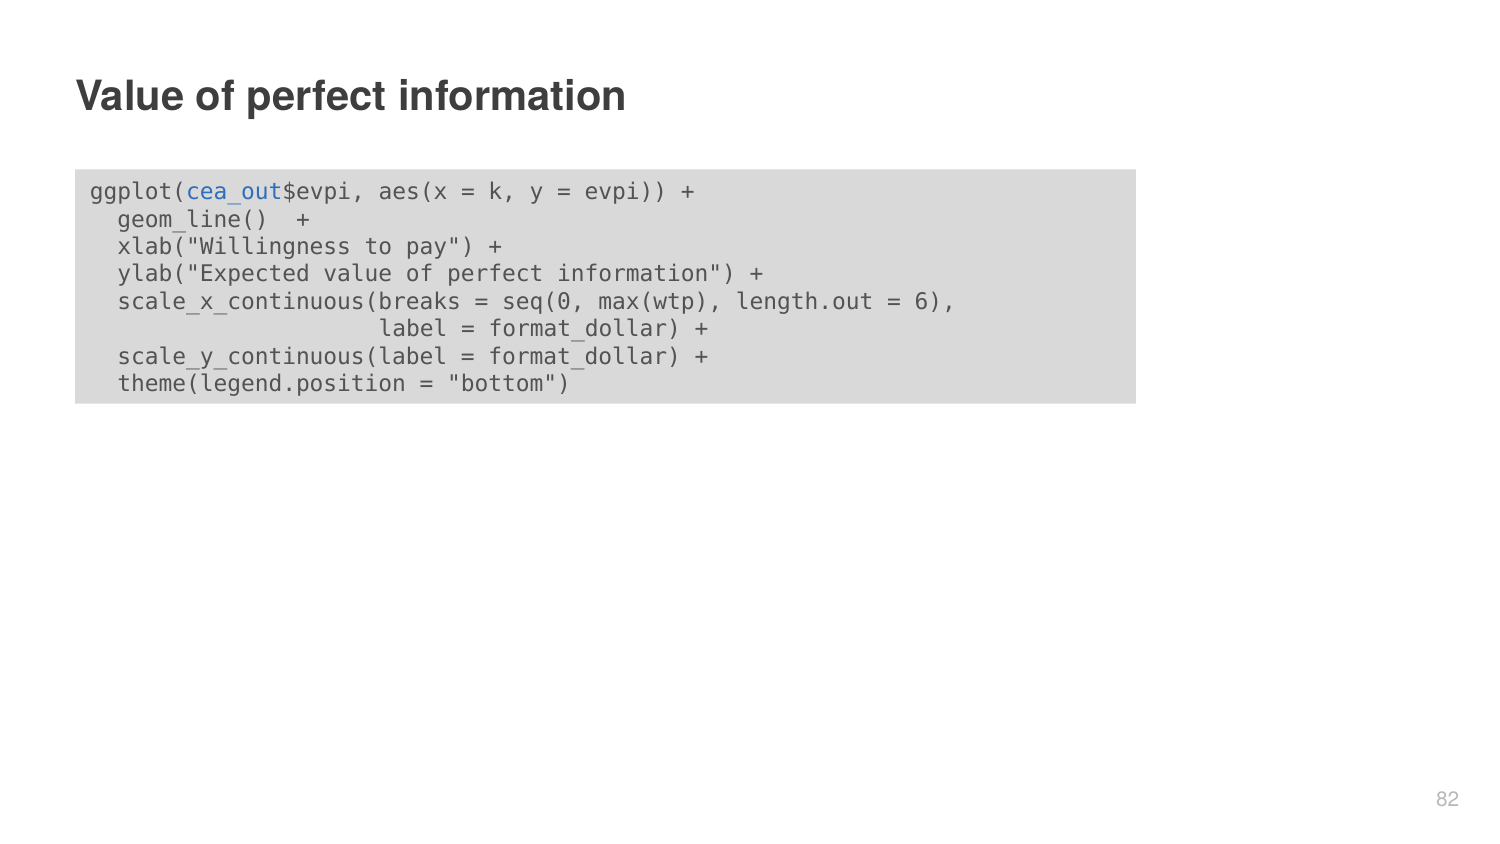

# Value of perfect information
ggplot(cea_out$evpi, aes(x = k, y = evpi)) +
  geom_line()  +
  xlab("Willingness to pay") +
  ylab("Expected value of perfect information") +
  scale_x_continuous(breaks = seq(0, max(wtp), length.out = 6),
                     label = format_dollar) +
  scale_y_continuous(label = format_dollar) +
  theme(legend.position = "bottom")
82